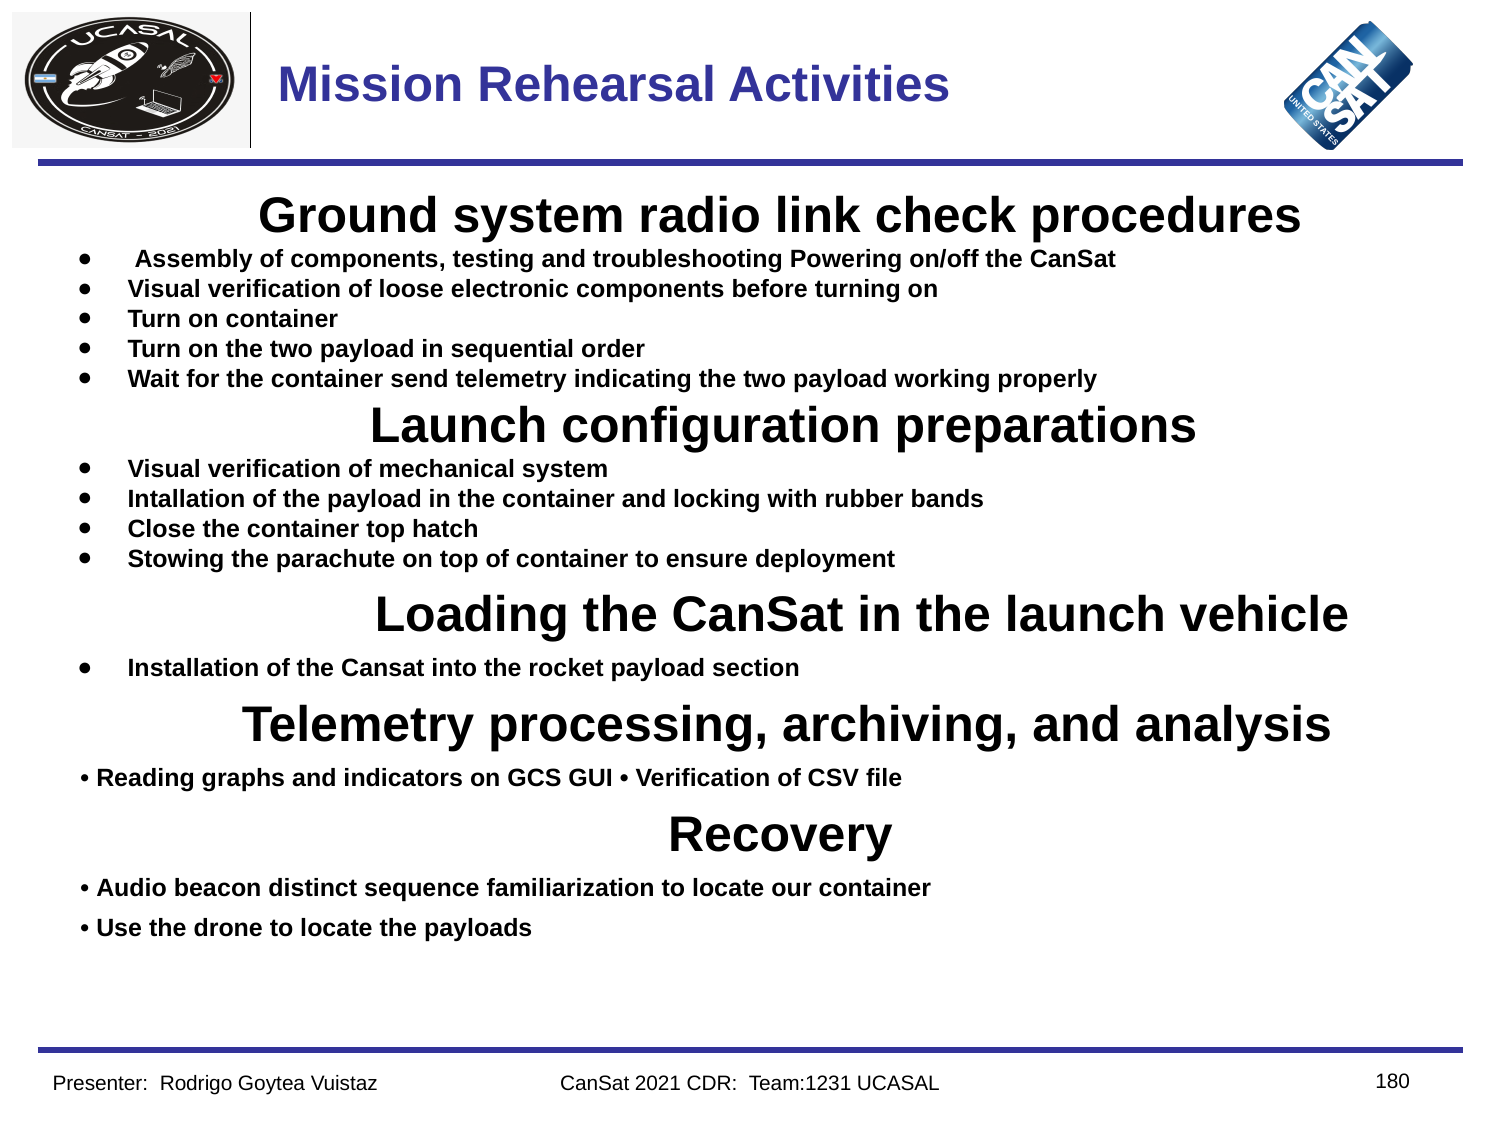

# Mission Rehearsal Activities
Ground system radio link check procedures
 Assembly of components, testing and troubleshooting Powering on/off the CanSat
Visual verification of loose electronic components before turning on
Turn on container
Turn on the two payload in sequential order
Wait for the container send telemetry indicating the two payload working properly
Launch configuration preparations
Visual verification of mechanical system
Intallation of the payload in the container and locking with rubber bands
Close the container top hatch
Stowing the parachute on top of container to ensure deployment
Loading the CanSat in the launch vehicle
Installation of the Cansat into the rocket payload section
Telemetry processing, archiving, and analysis
    • Reading graphs and indicators on GCS GUI • Verification of CSV file
Recovery
    • Audio beacon distinct sequence familiarization to locate our container
    • Use the drone to locate the payloads
180
Presenter:  Rodrigo Goytea Vuistaz
CanSat 2021 CDR:  Team:1231 UCASAL